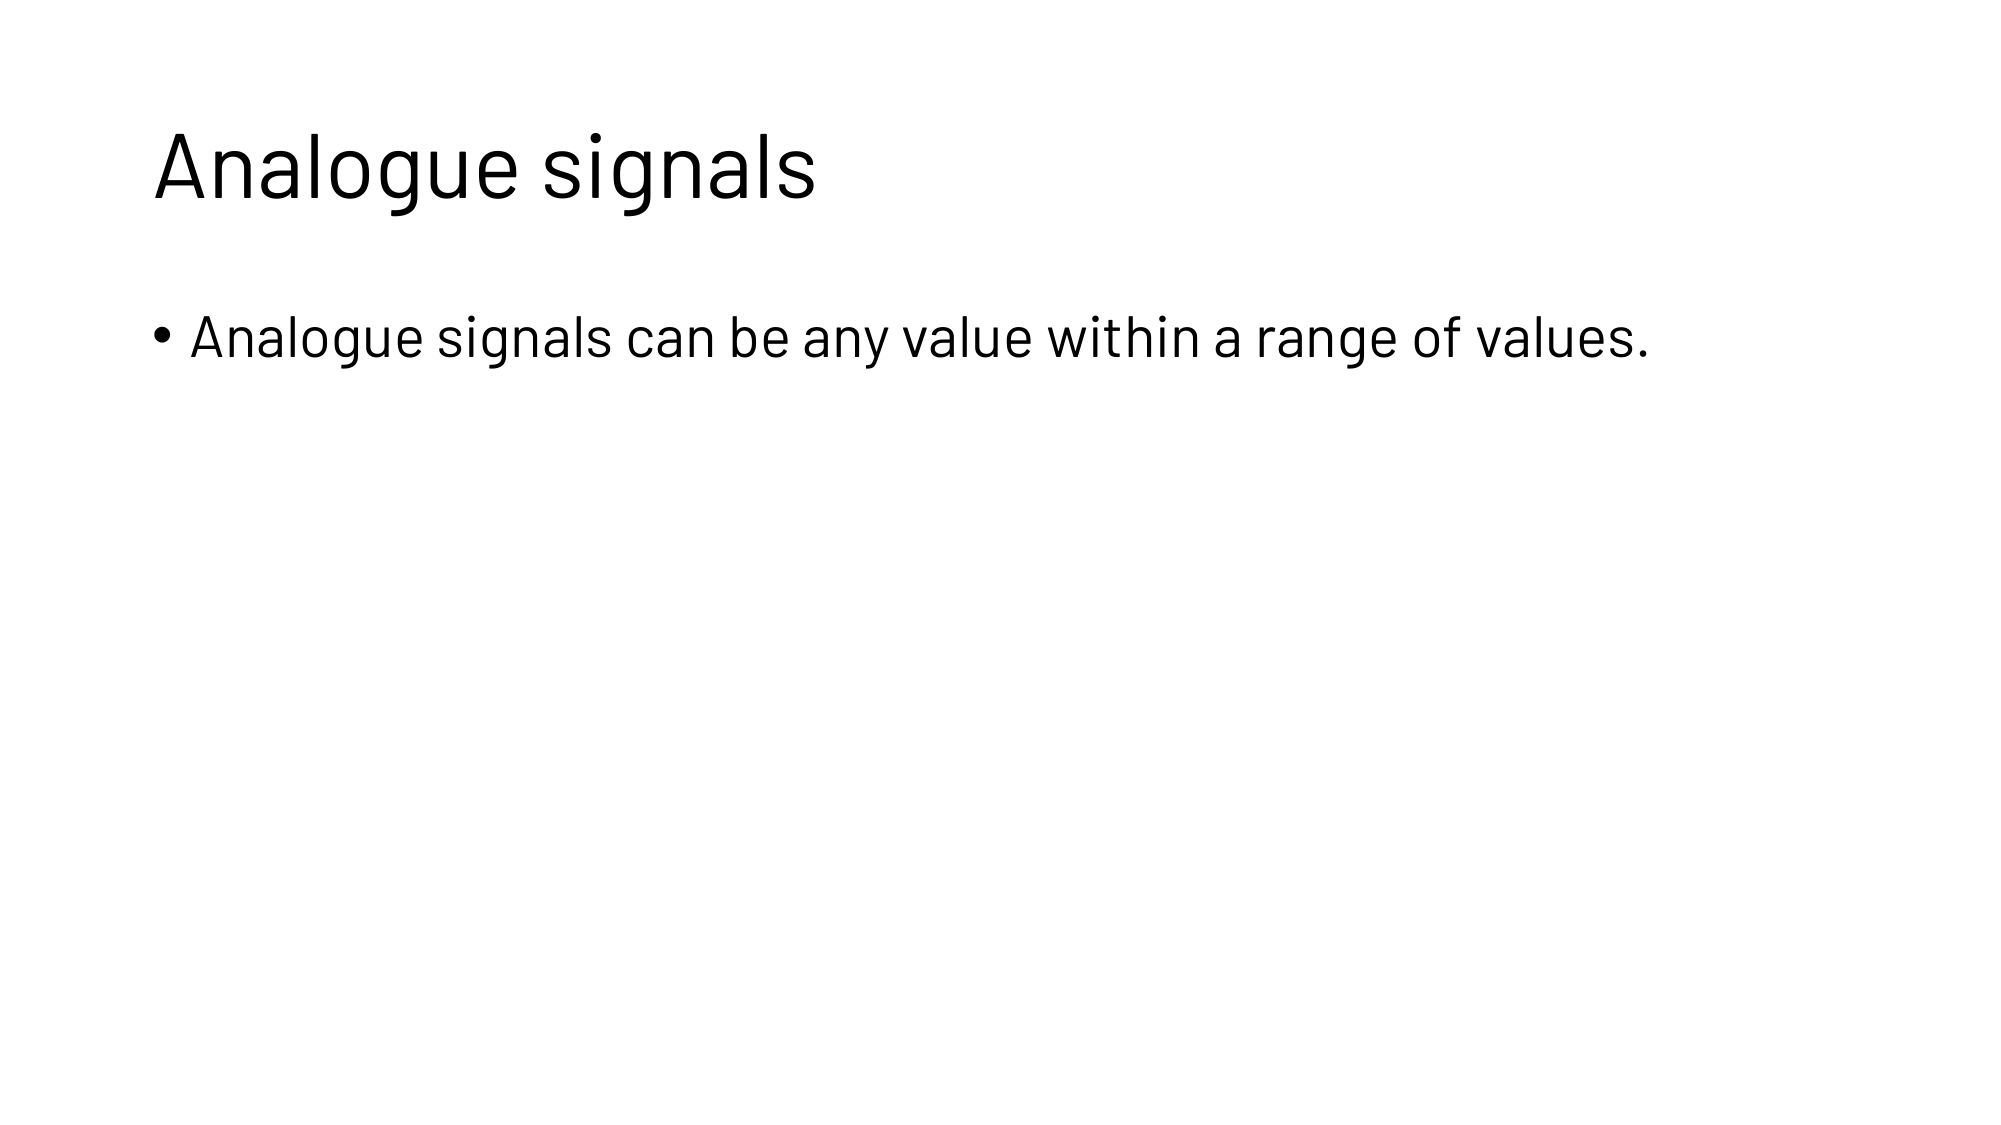

# Analogue signals
Analogue signals can be any value within a range of values.